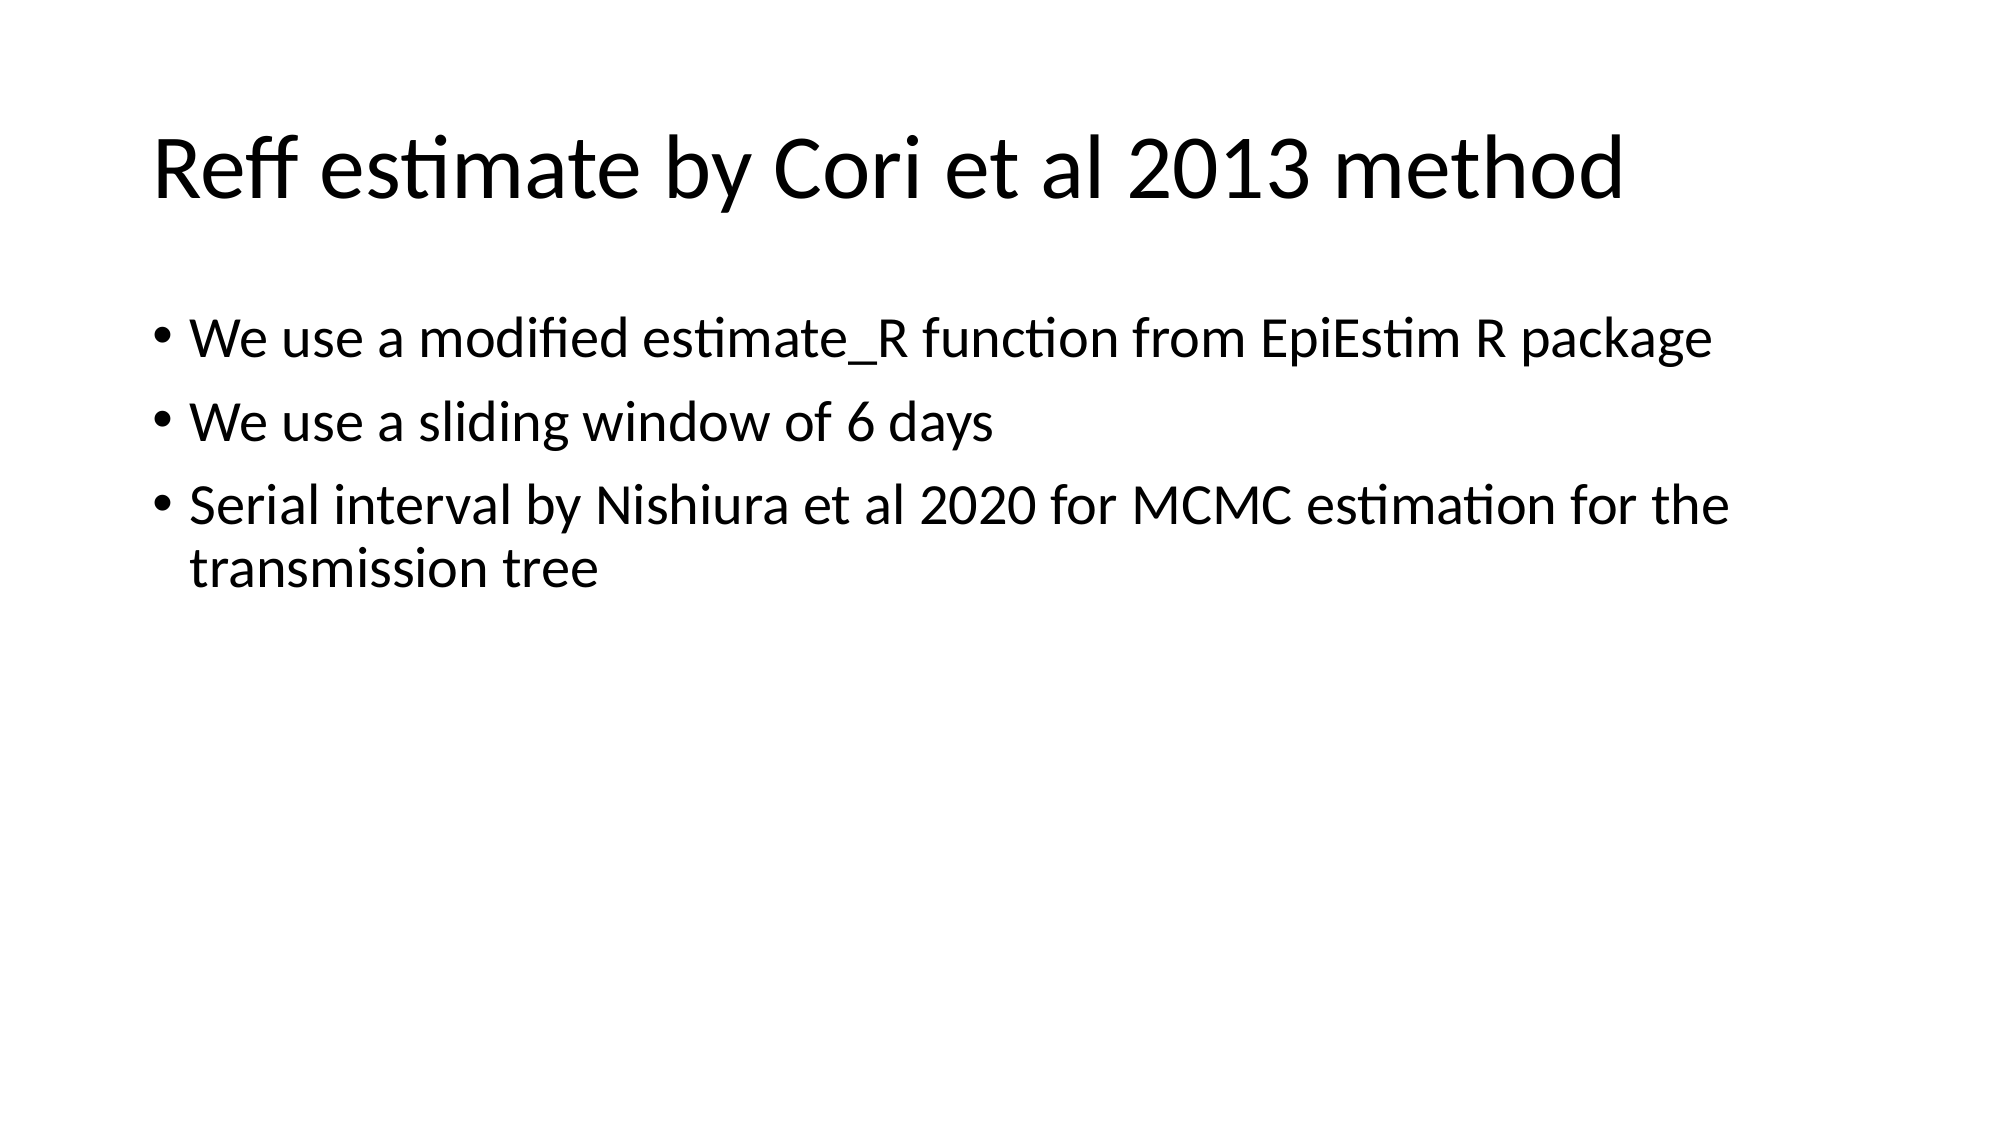

# Reff estimate by Cori et al 2013 method
We use a modified estimate_R function from EpiEstim R package
We use a sliding window of 6 days
Serial interval by Nishiura et al 2020 for MCMC estimation for the transmission tree